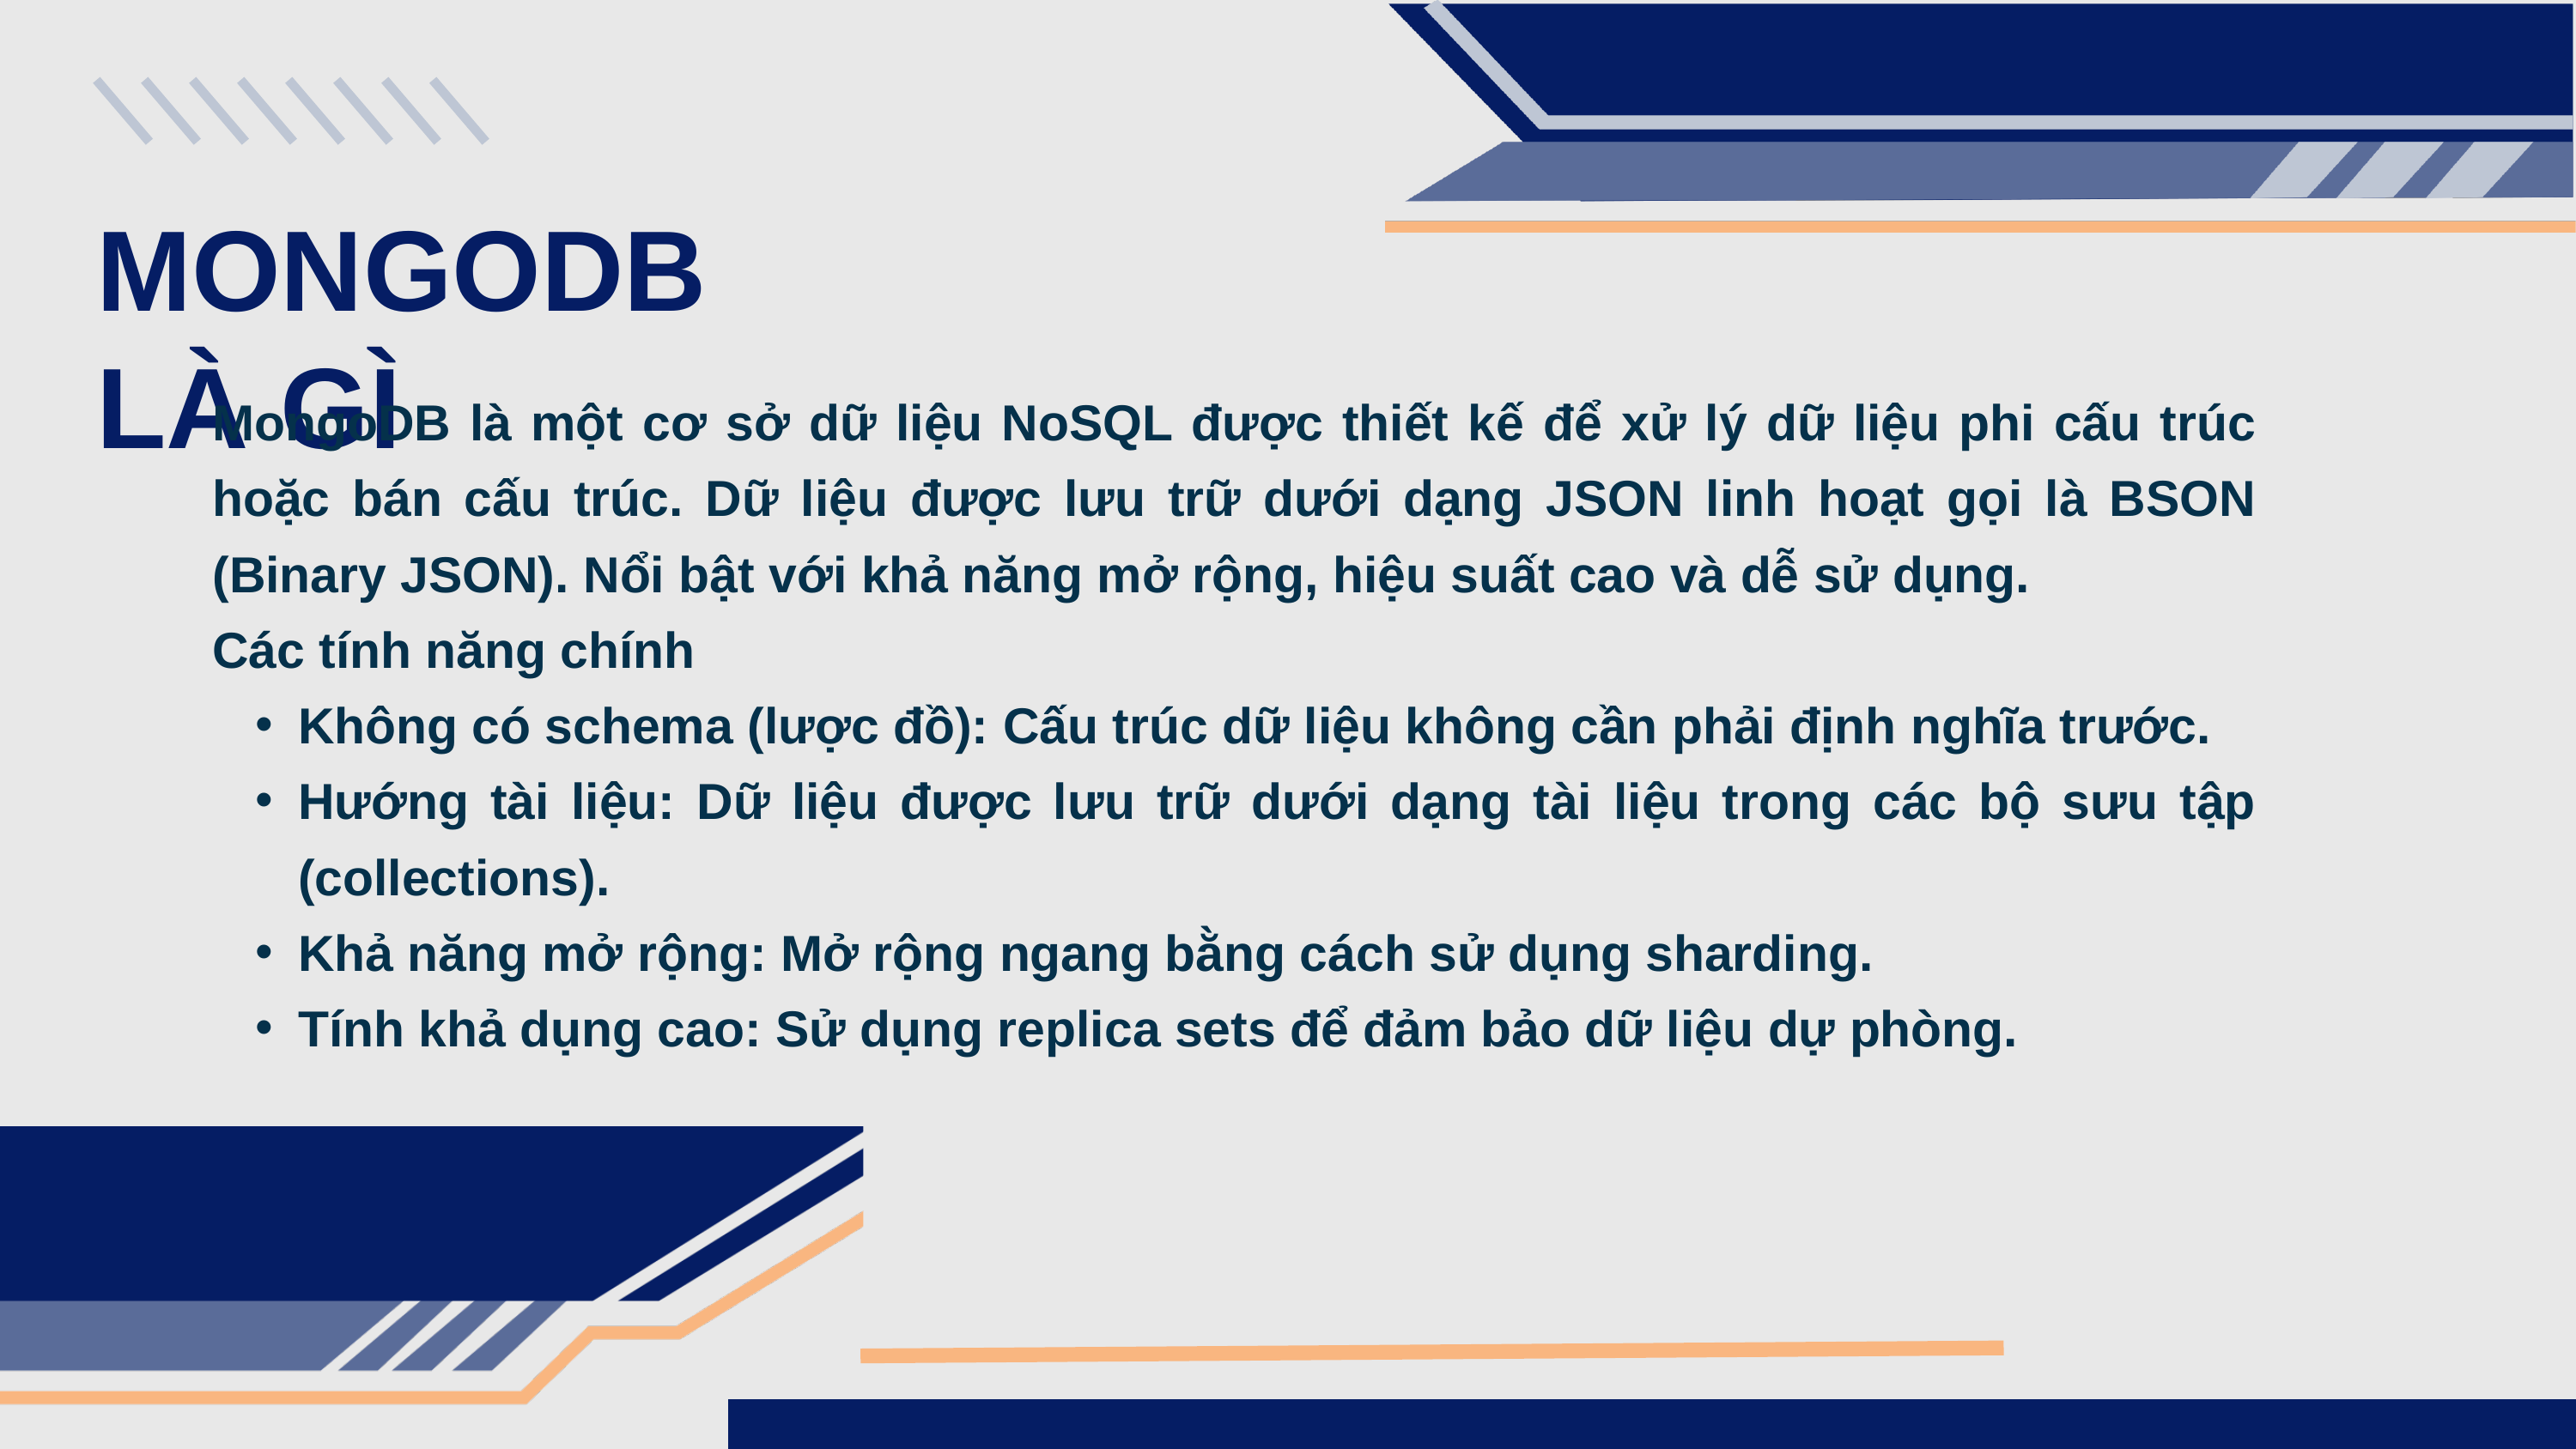

MONGODB LÀ GÌ
MongoDB là một cơ sở dữ liệu NoSQL được thiết kế để xử lý dữ liệu phi cấu trúc hoặc bán cấu trúc. Dữ liệu được lưu trữ dưới dạng JSON linh hoạt gọi là BSON (Binary JSON). Nổi bật với khả năng mở rộng, hiệu suất cao và dễ sử dụng.
Các tính năng chính
Không có schema (lược đồ): Cấu trúc dữ liệu không cần phải định nghĩa trước.
Hướng tài liệu: Dữ liệu được lưu trữ dưới dạng tài liệu trong các bộ sưu tập (collections).
Khả năng mở rộng: Mở rộng ngang bằng cách sử dụng sharding.
Tính khả dụng cao: Sử dụng replica sets để đảm bảo dữ liệu dự phòng.